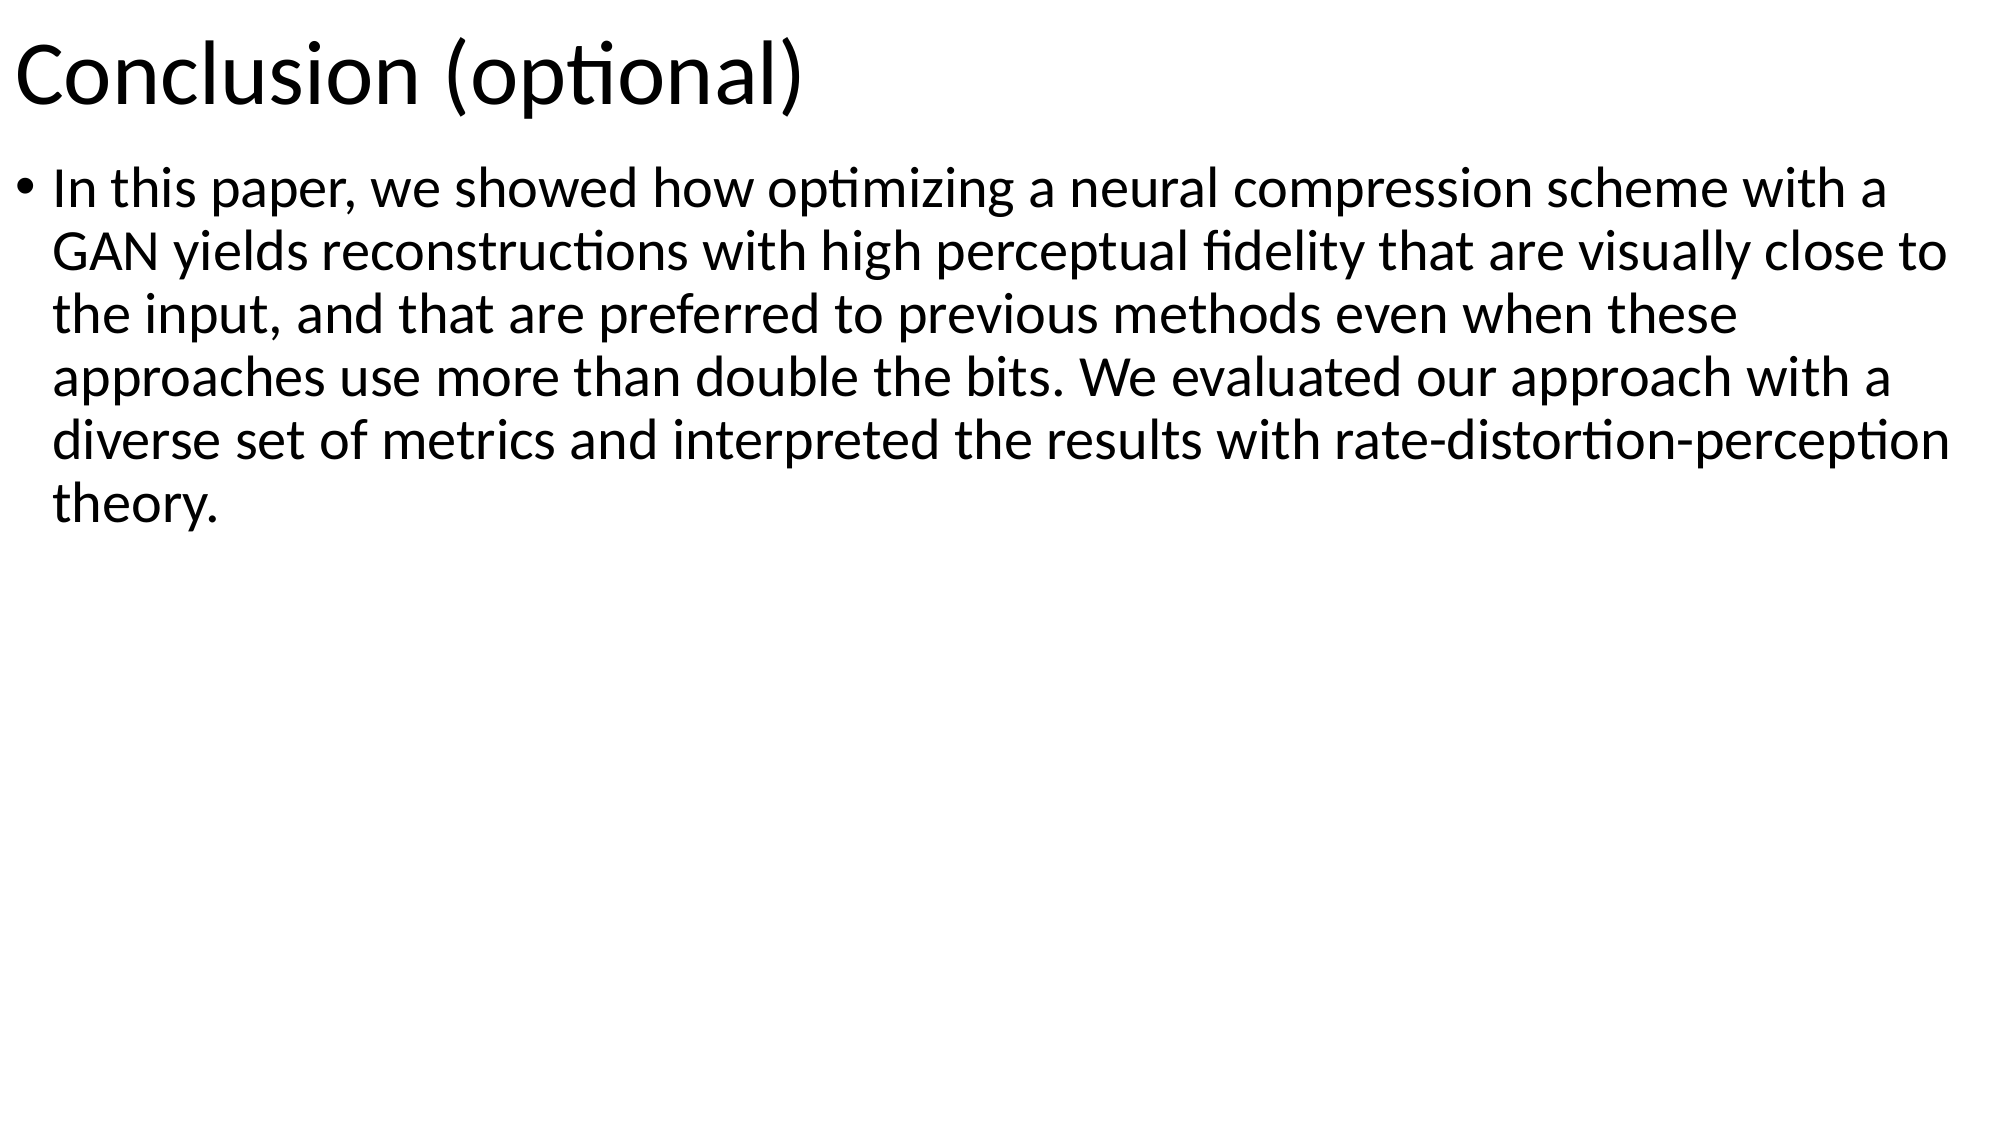

# Conclusion (optional)
In this paper, we showed how optimizing a neural compression scheme with a GAN yields reconstructions with high perceptual fidelity that are visually close to the input, and that are preferred to previous methods even when these approaches use more than double the bits. We evaluated our approach with a diverse set of metrics and interpreted the results with rate-distortion-perception theory.